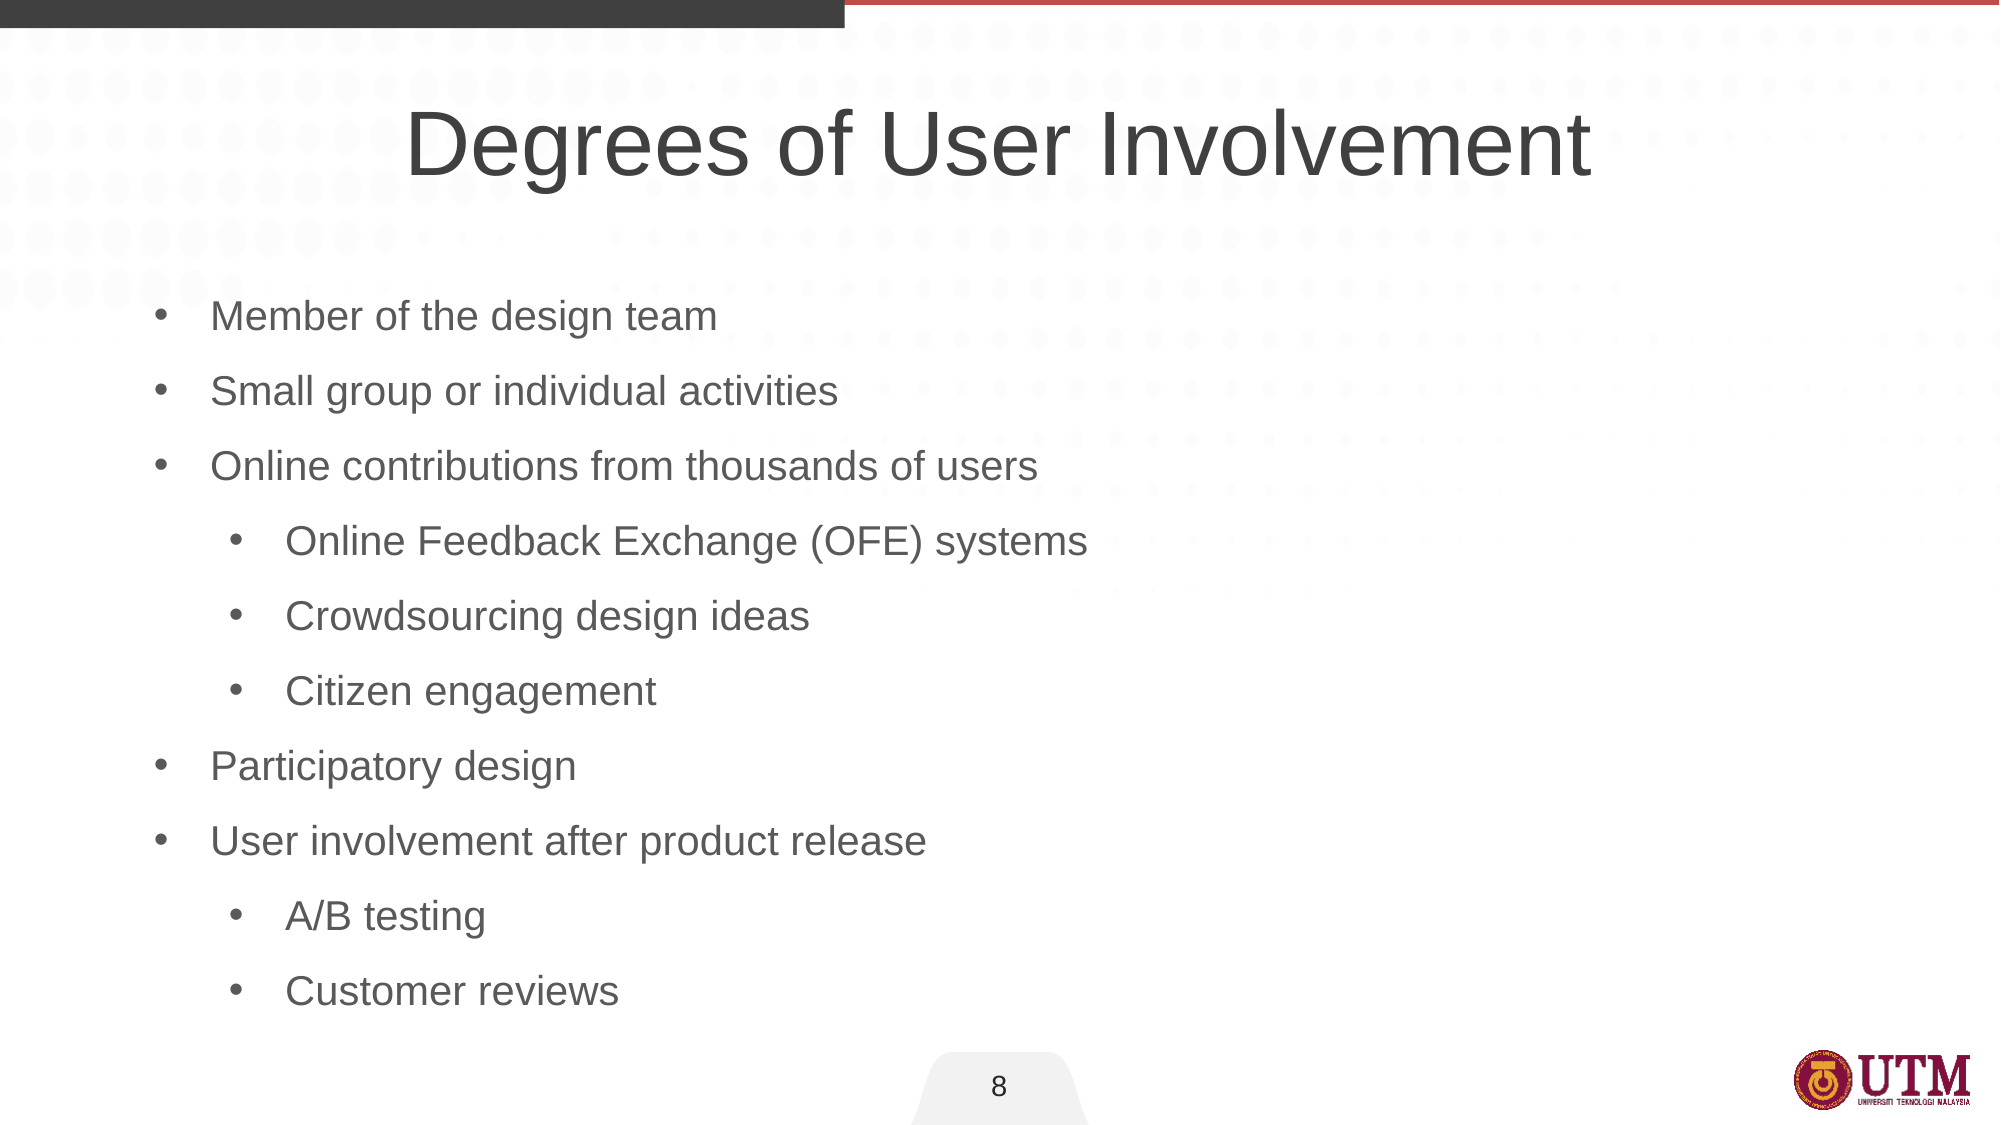

Degrees of User Involvement
Member of the design team
Small group or individual activities
Online contributions from thousands of users
Online Feedback Exchange (OFE) systems
Crowdsourcing design ideas
Citizen engagement
Participatory design
User involvement after product release
A/B testing
Customer reviews
8